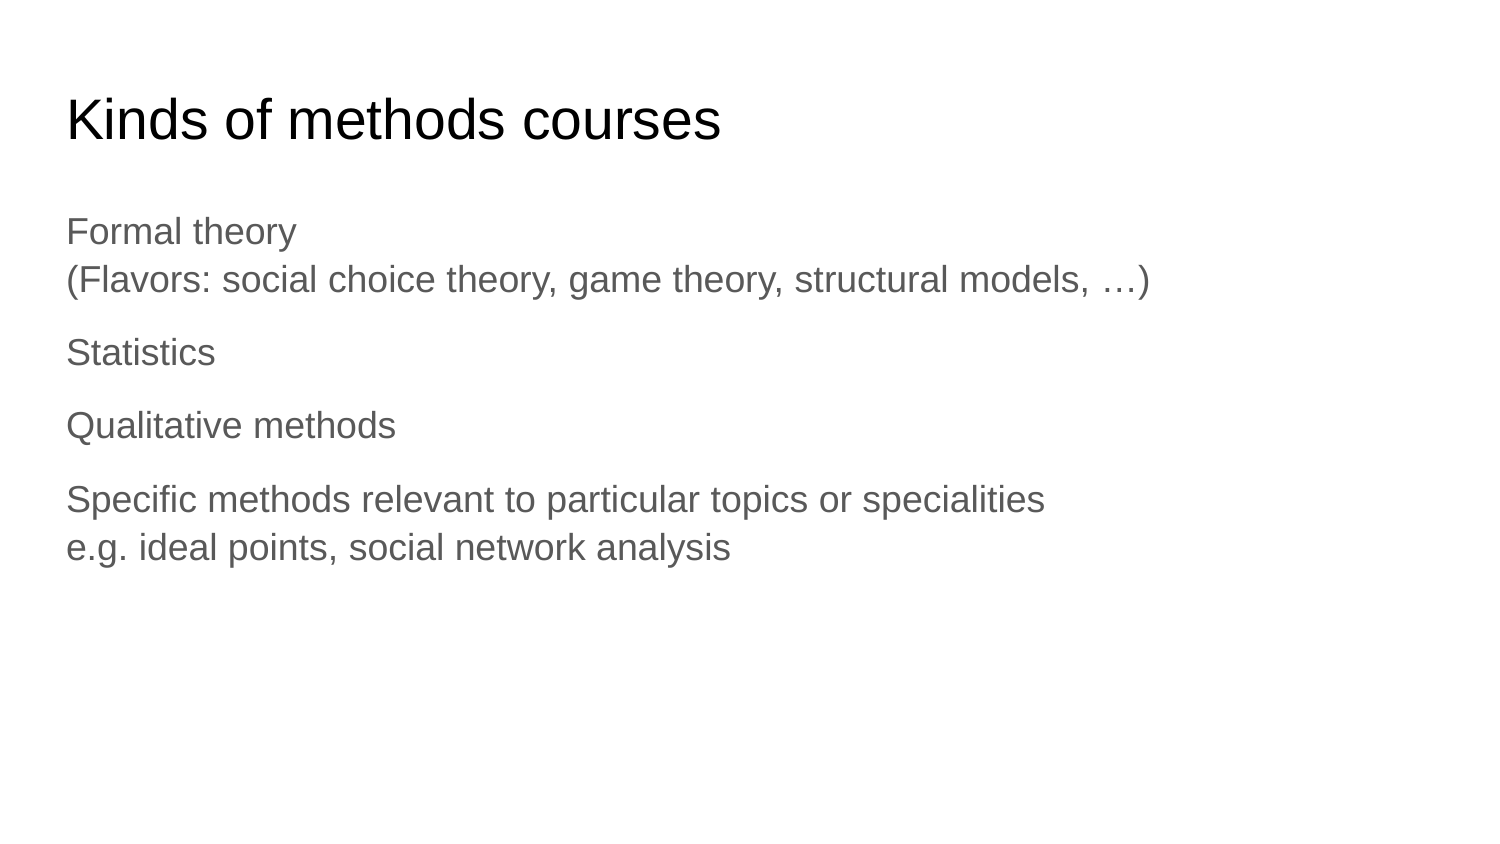

# Kinds of methods courses
Formal theory
(Flavors: social choice theory, game theory, structural models, …)
Statistics
Qualitative methods
Specific methods relevant to particular topics or specialities
e.g. ideal points, social network analysis